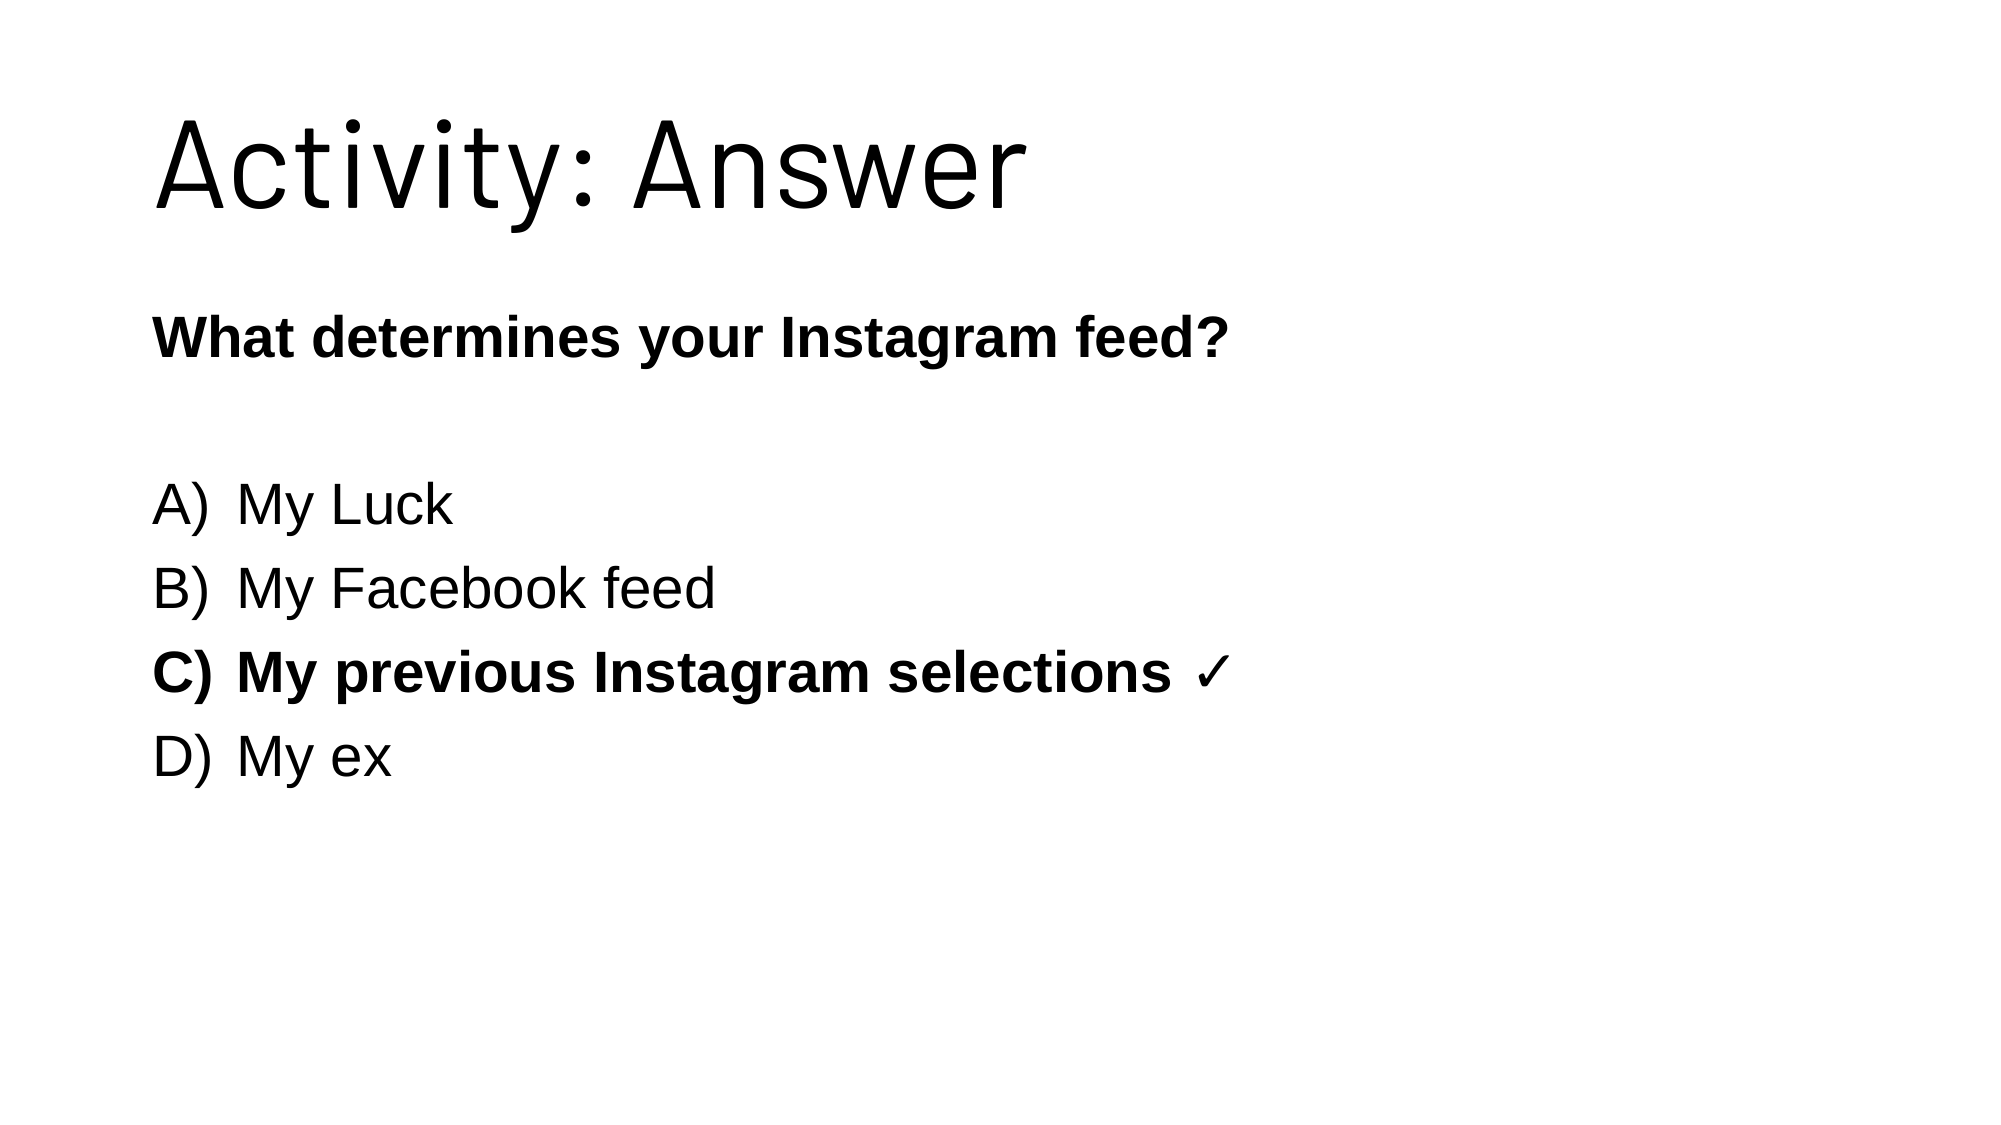

# Activity: Answer
What determines your Instagram feed?

My Luck
My Facebook feed
My previous Instagram selections ✓
My ex